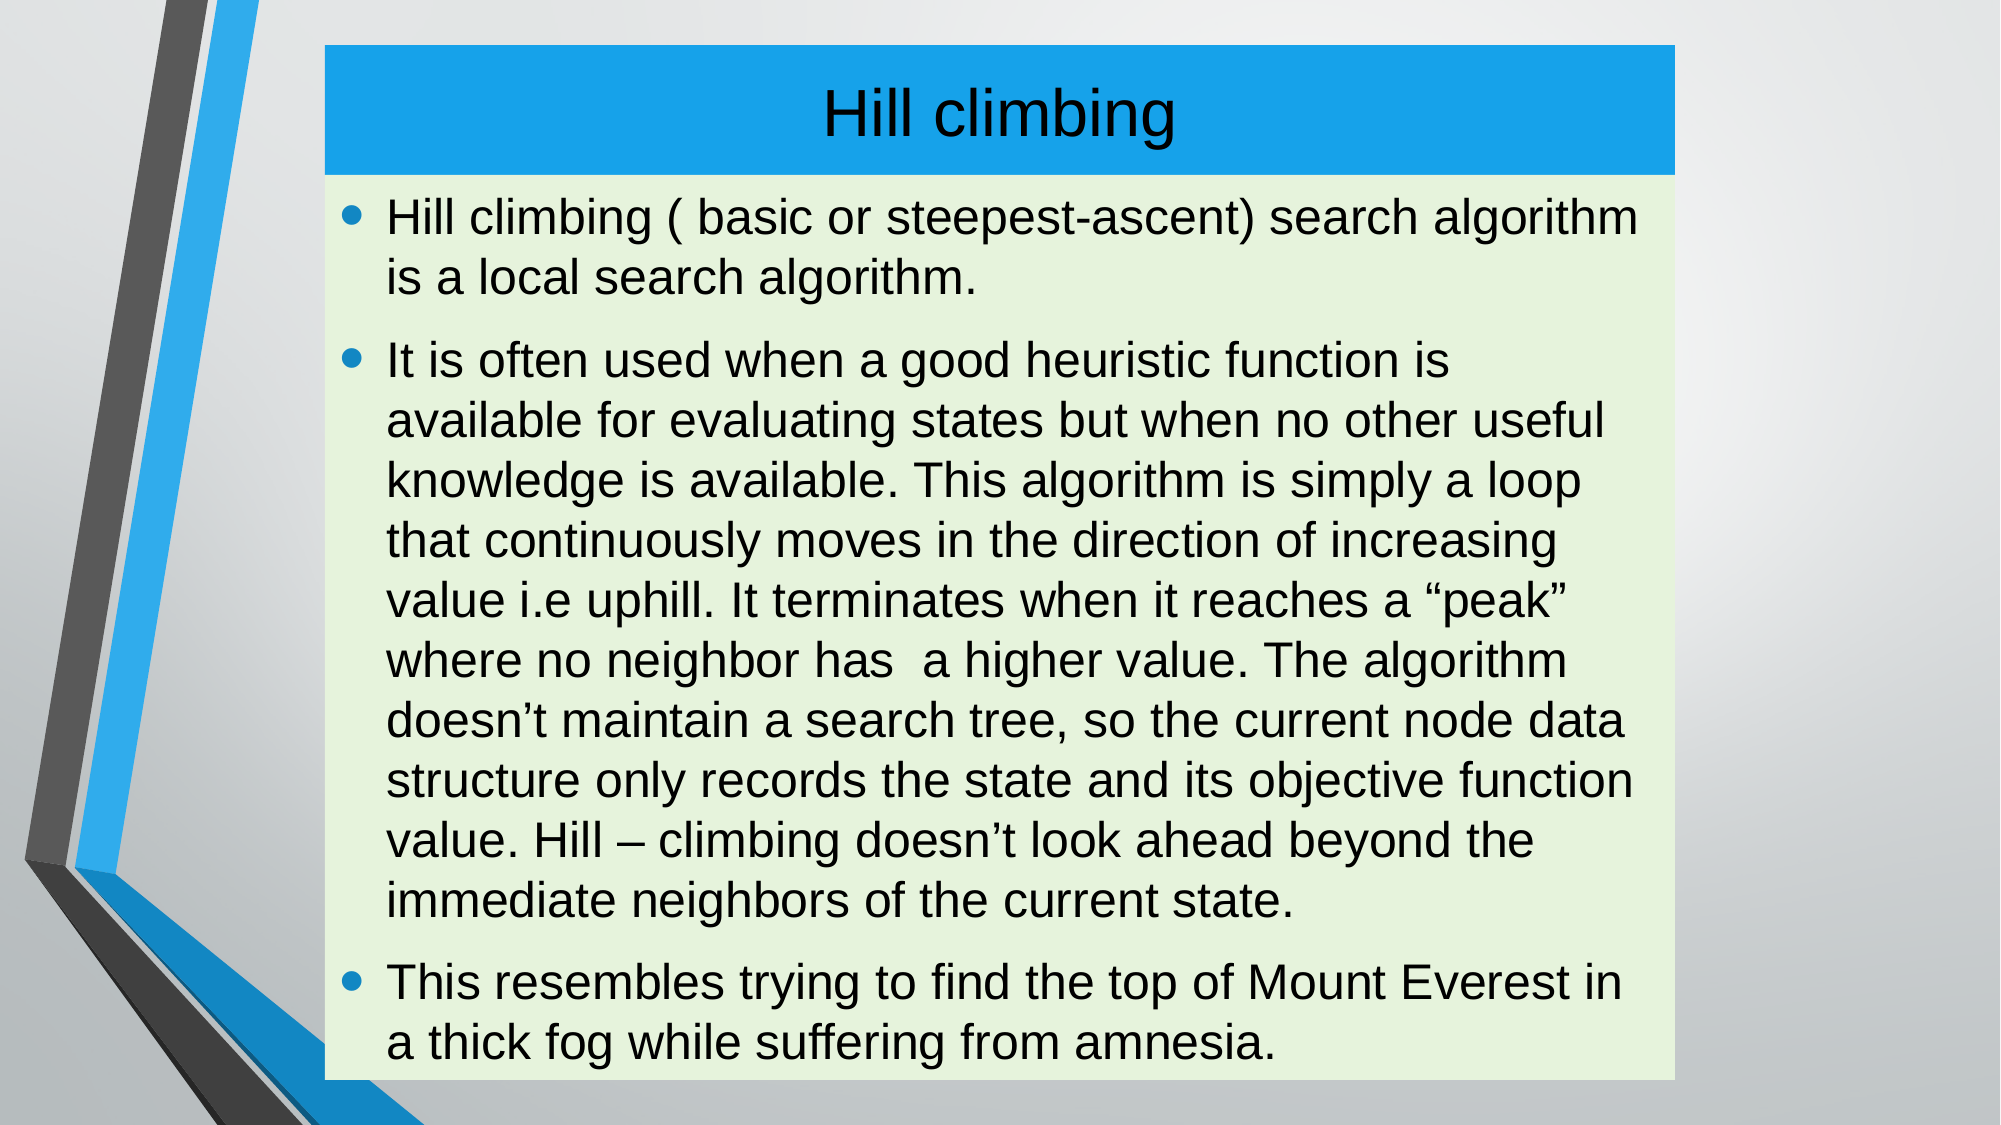

# Hill climbing
Hill climbing ( basic or steepest-ascent) search algorithm is a local search algorithm.
It is often used when a good heuristic function is available for evaluating states but when no other useful knowledge is available. This algorithm is simply a loop that continuously moves in the direction of increasing value i.e uphill. It terminates when it reaches a “peak” where no neighbor has  a higher value. The algorithm doesn’t maintain a search tree, so the current node data structure only records the state and its objective function value. Hill – climbing doesn’t look ahead beyond the immediate neighbors of the current state.
This resembles trying to find the top of Mount Everest in a thick fog while suffering from amnesia.